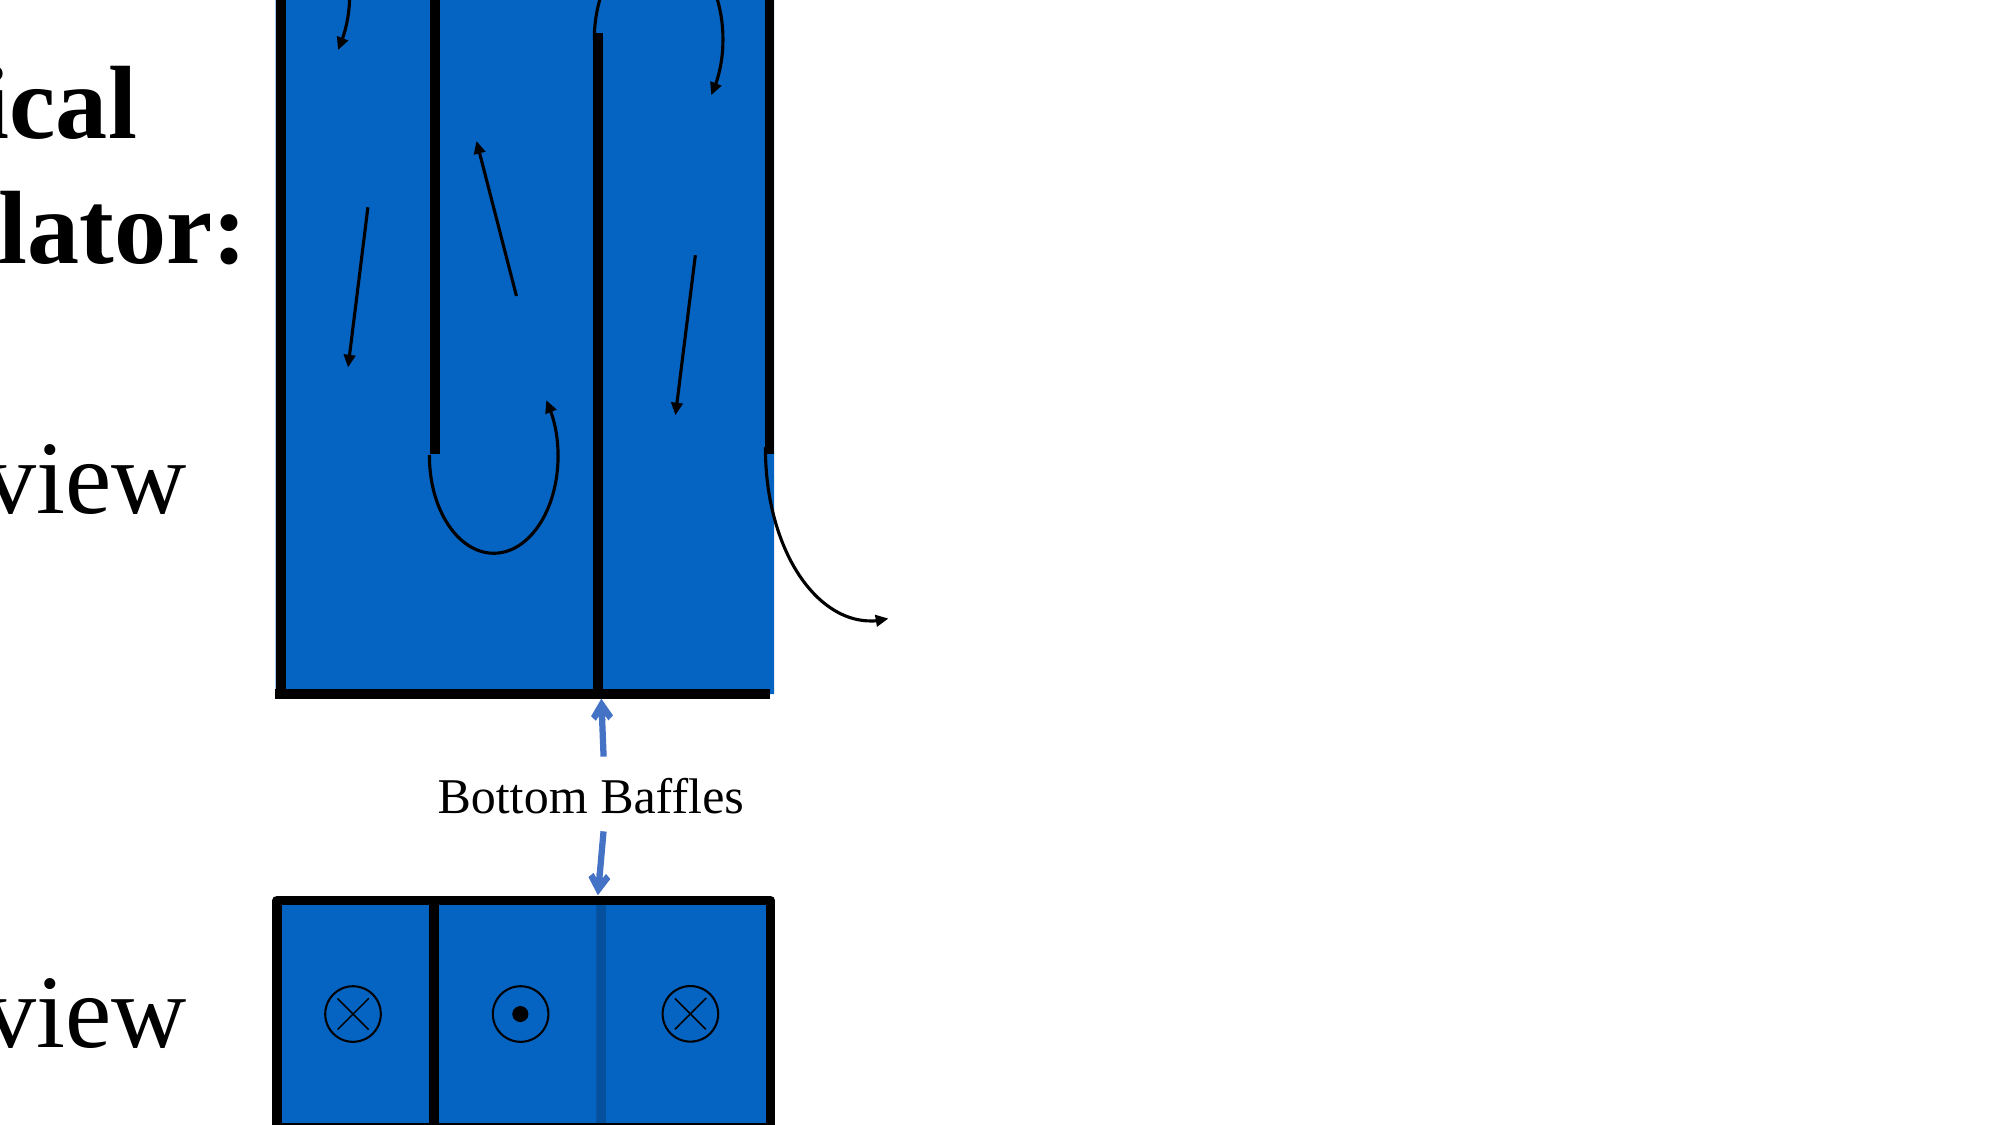

Top Baffles

Bottom Baffles
Water
flow path

Vertical
Flocculator:

Side-view

Plan-view